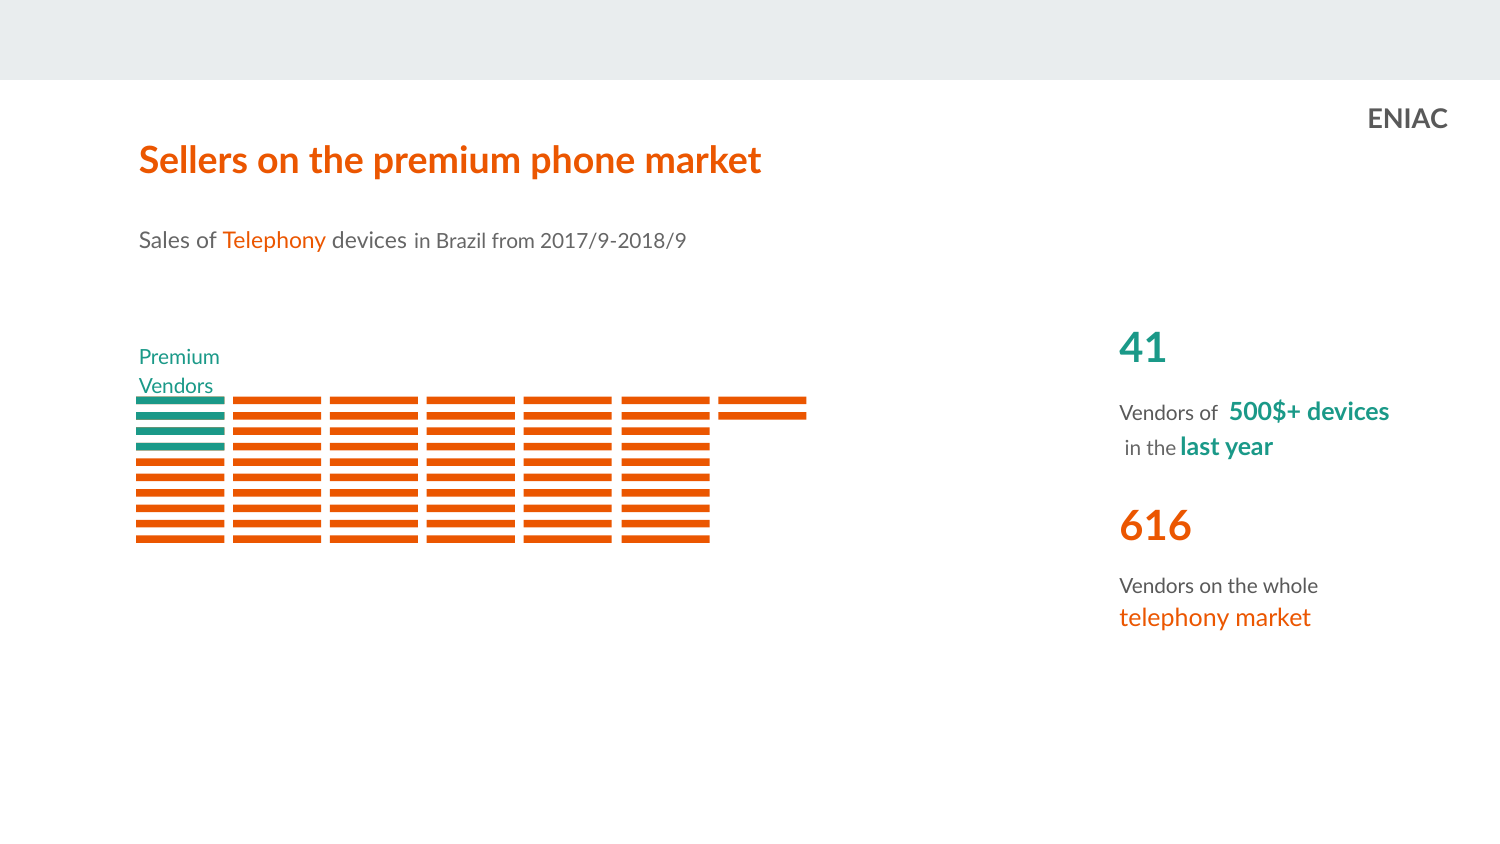

ENIAC
Sellers on the premium phone market
Sales of Telephony devices in Brazil from 2017/9-2018/9
41
Premium Vendors

Vendors of  500$+ devices
 in the last year

616
Vendors on the whole  telephony market